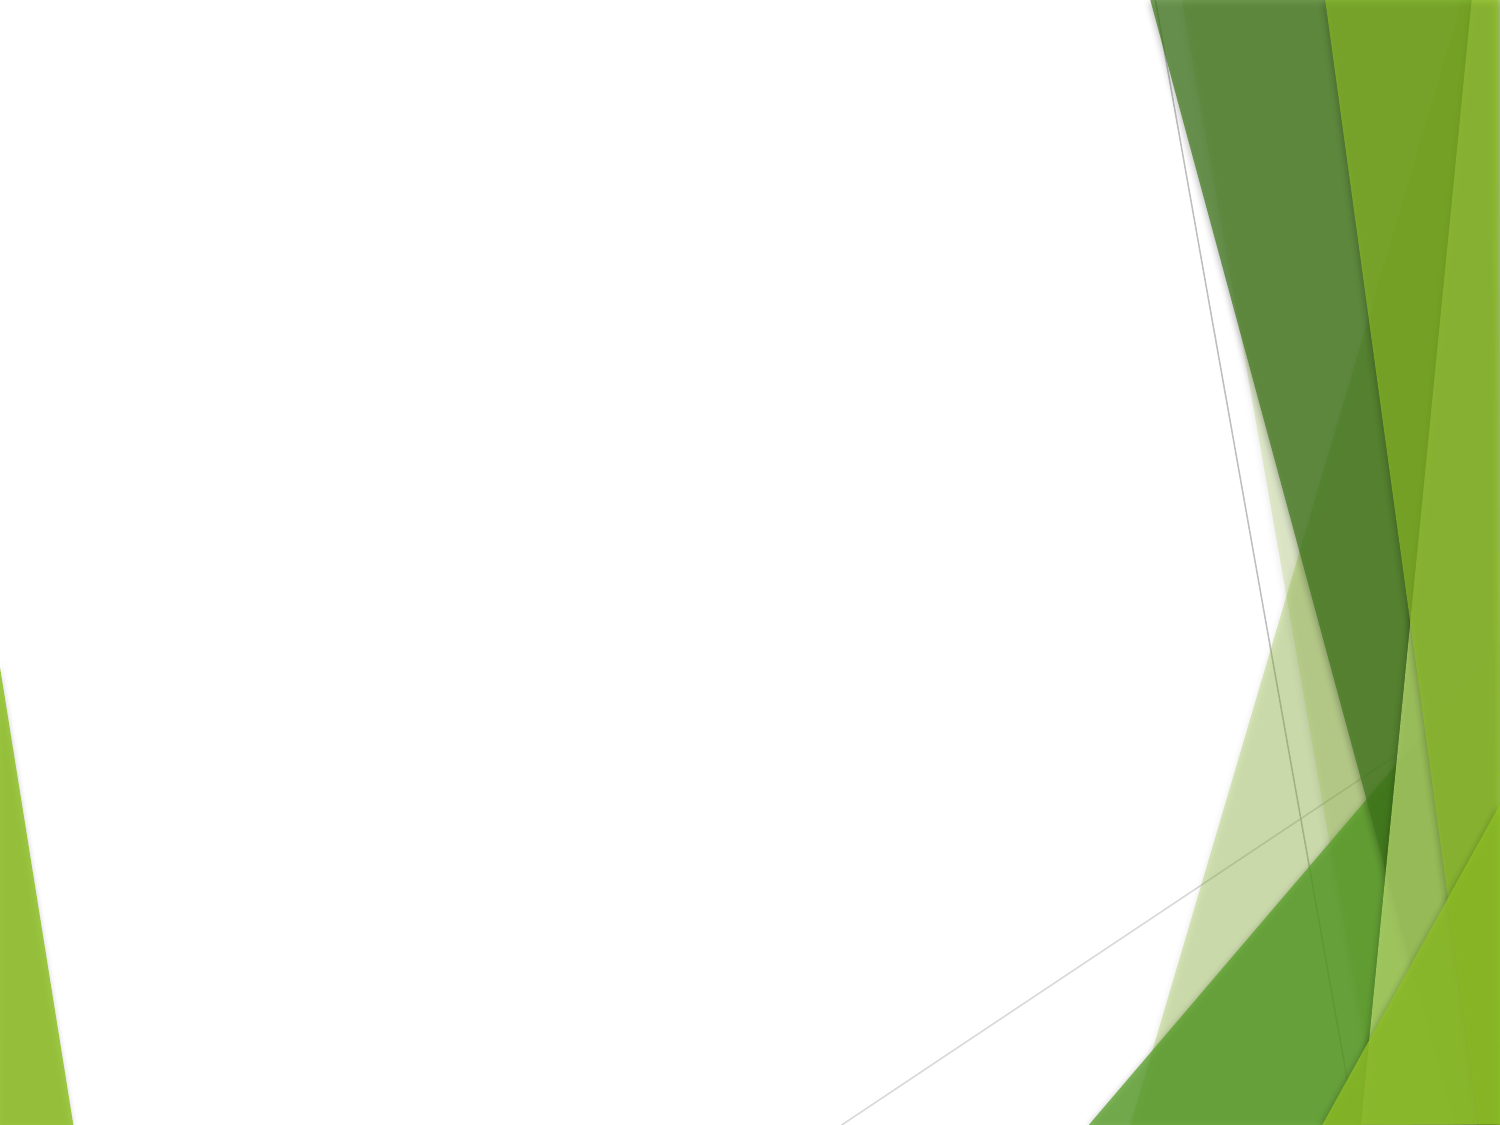

# 4. Training Diagnostics
Training and validation loss declined consistently.